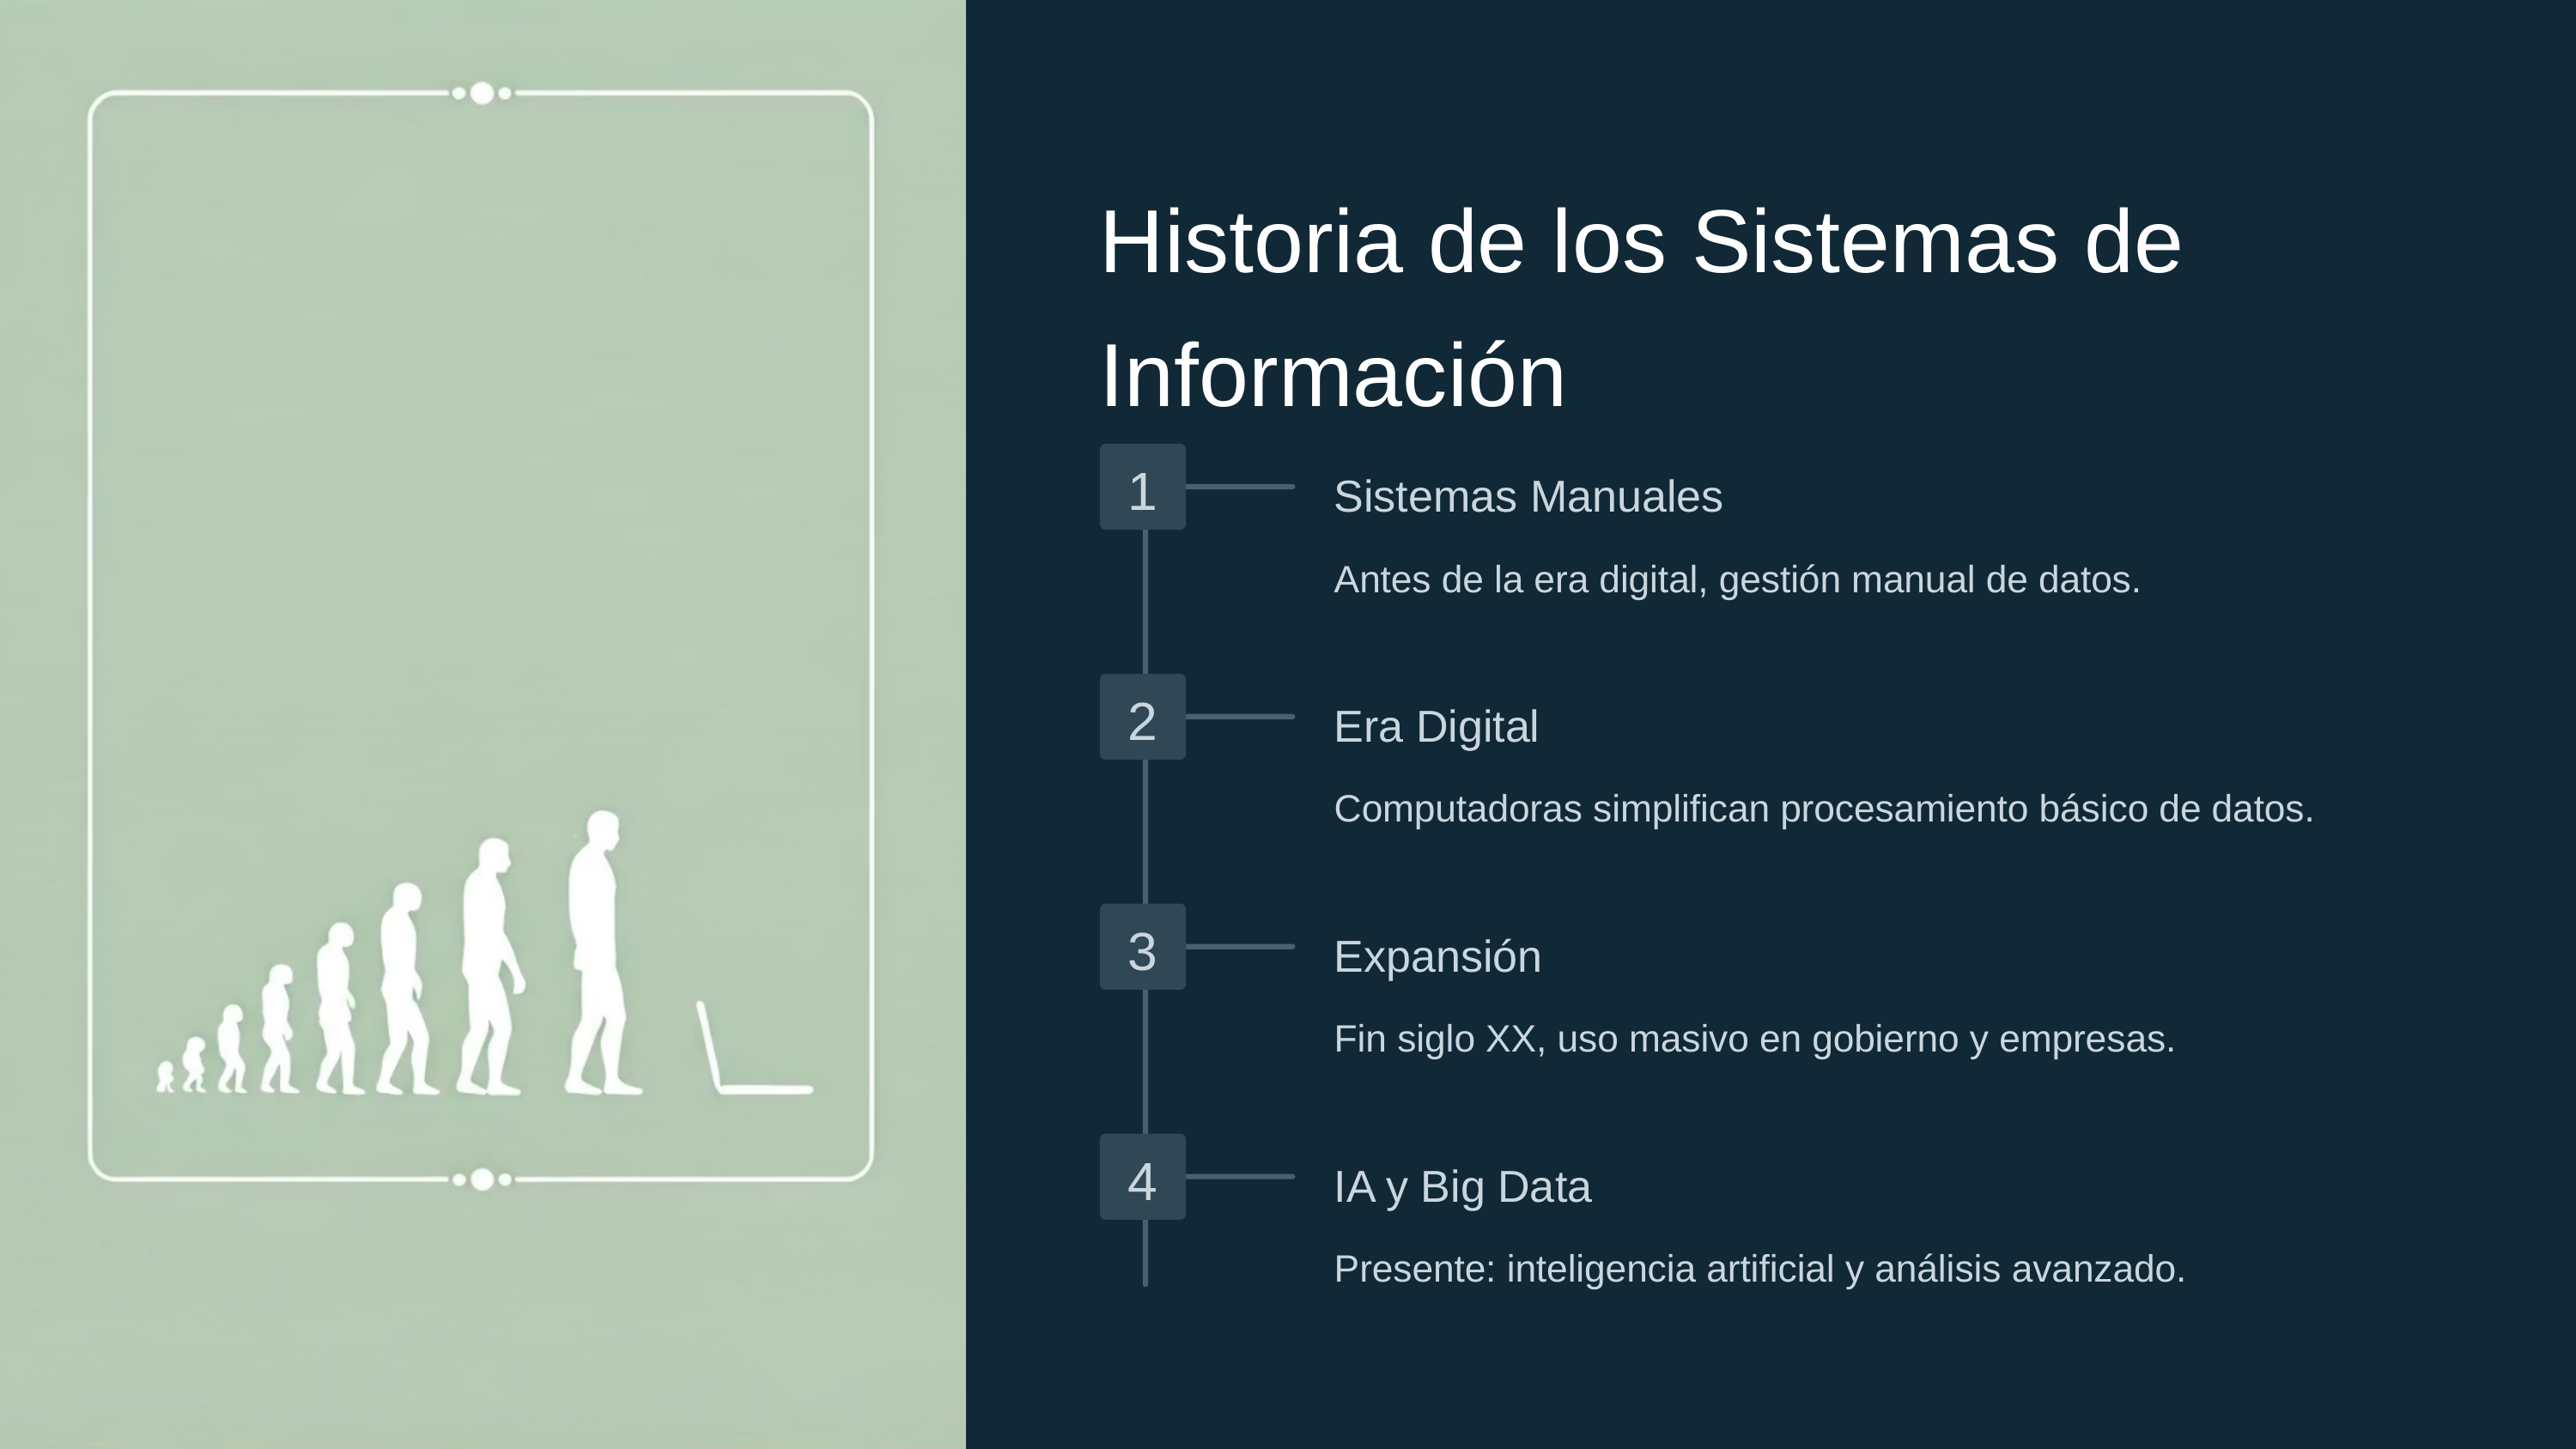

Historia de los Sistemas de Información

1

Sistemas Manuales

Antes de la era digital, gestión manual de datos.

2

Era Digital

Computadoras simplifican procesamiento básico de datos.

3

Expansión

Fin siglo XX, uso masivo en gobierno y empresas.

4

IA y Big Data

Presente: inteligencia artificial y análisis avanzado.